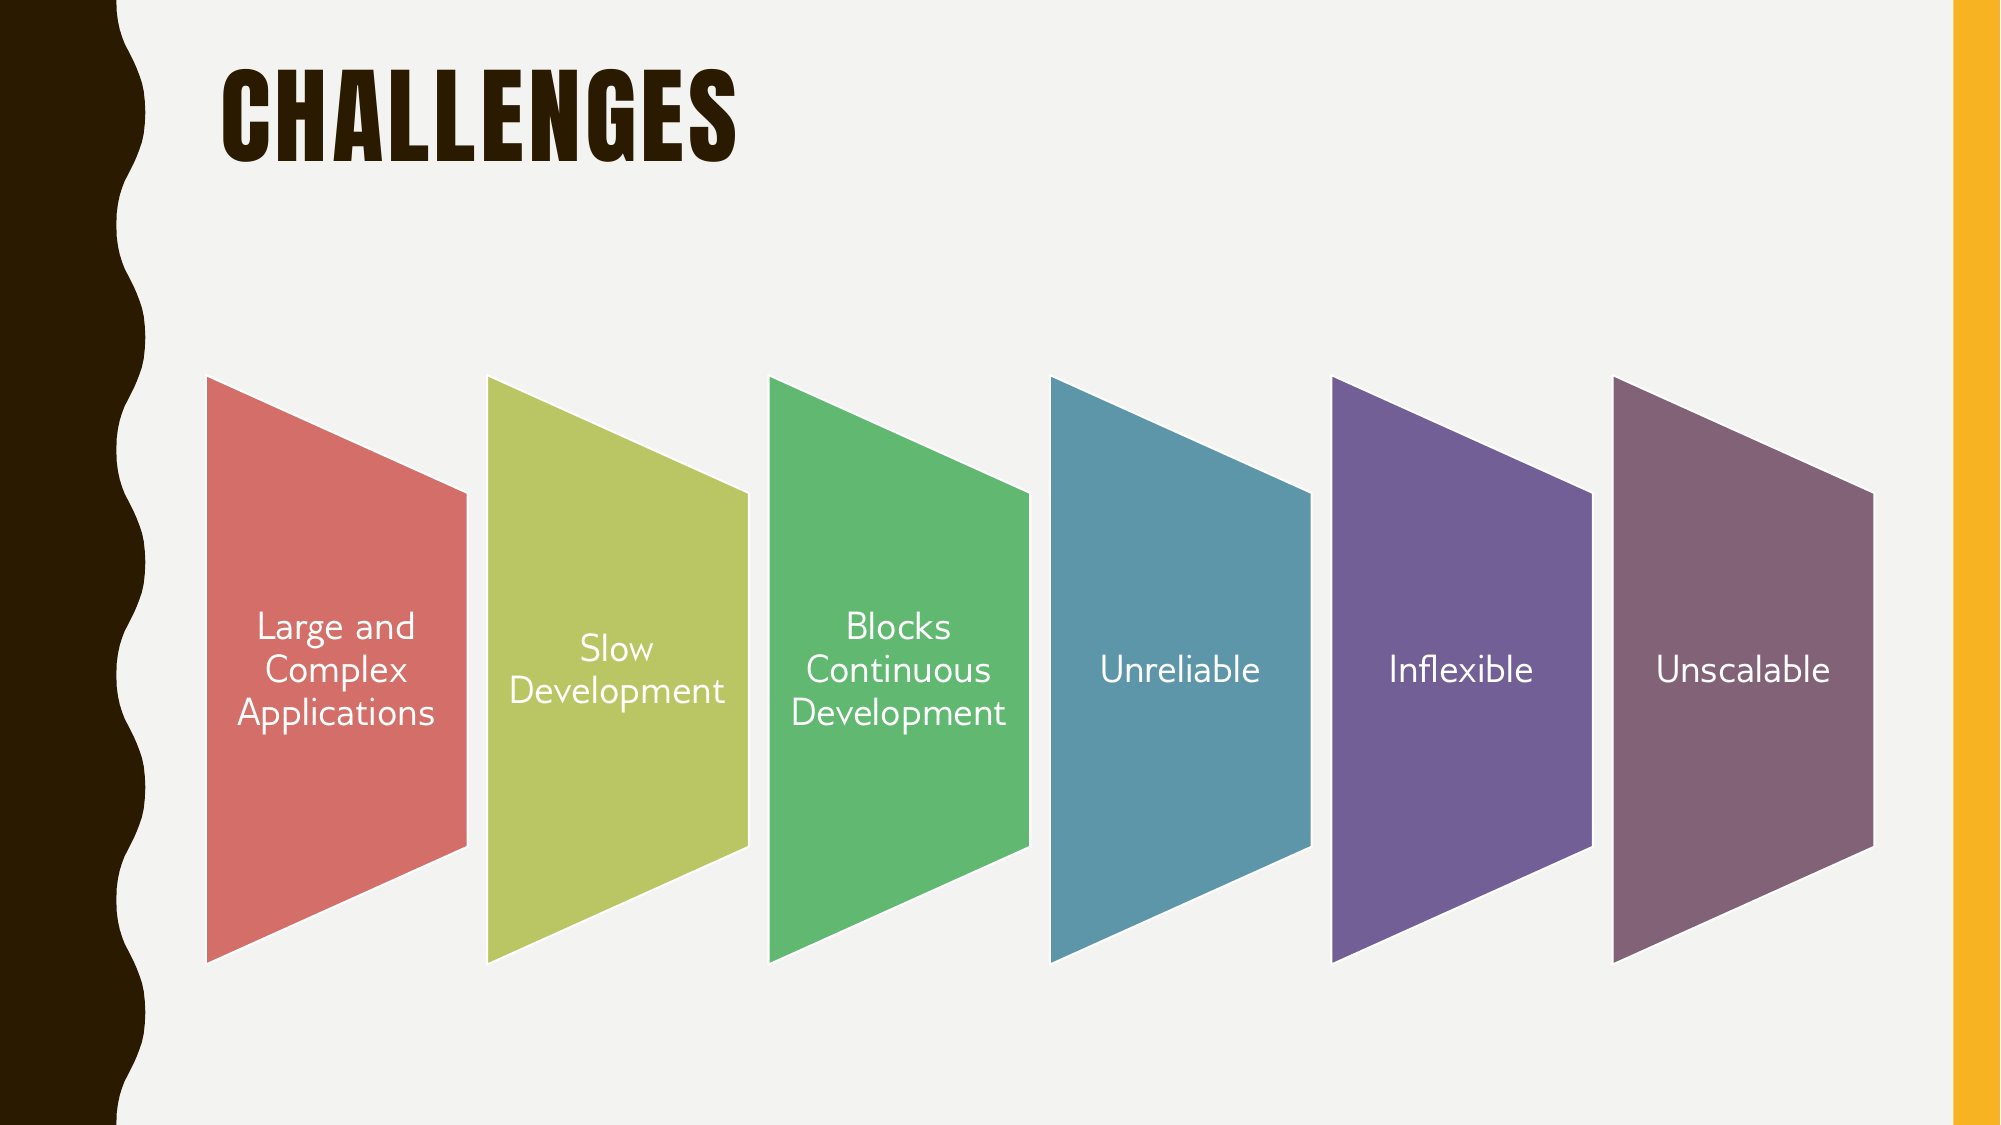

# CHALLENGES
Large and Complex Applications
Slow Development
Blocks Continuous Development
Unreliable
Inflexible
Unscalable